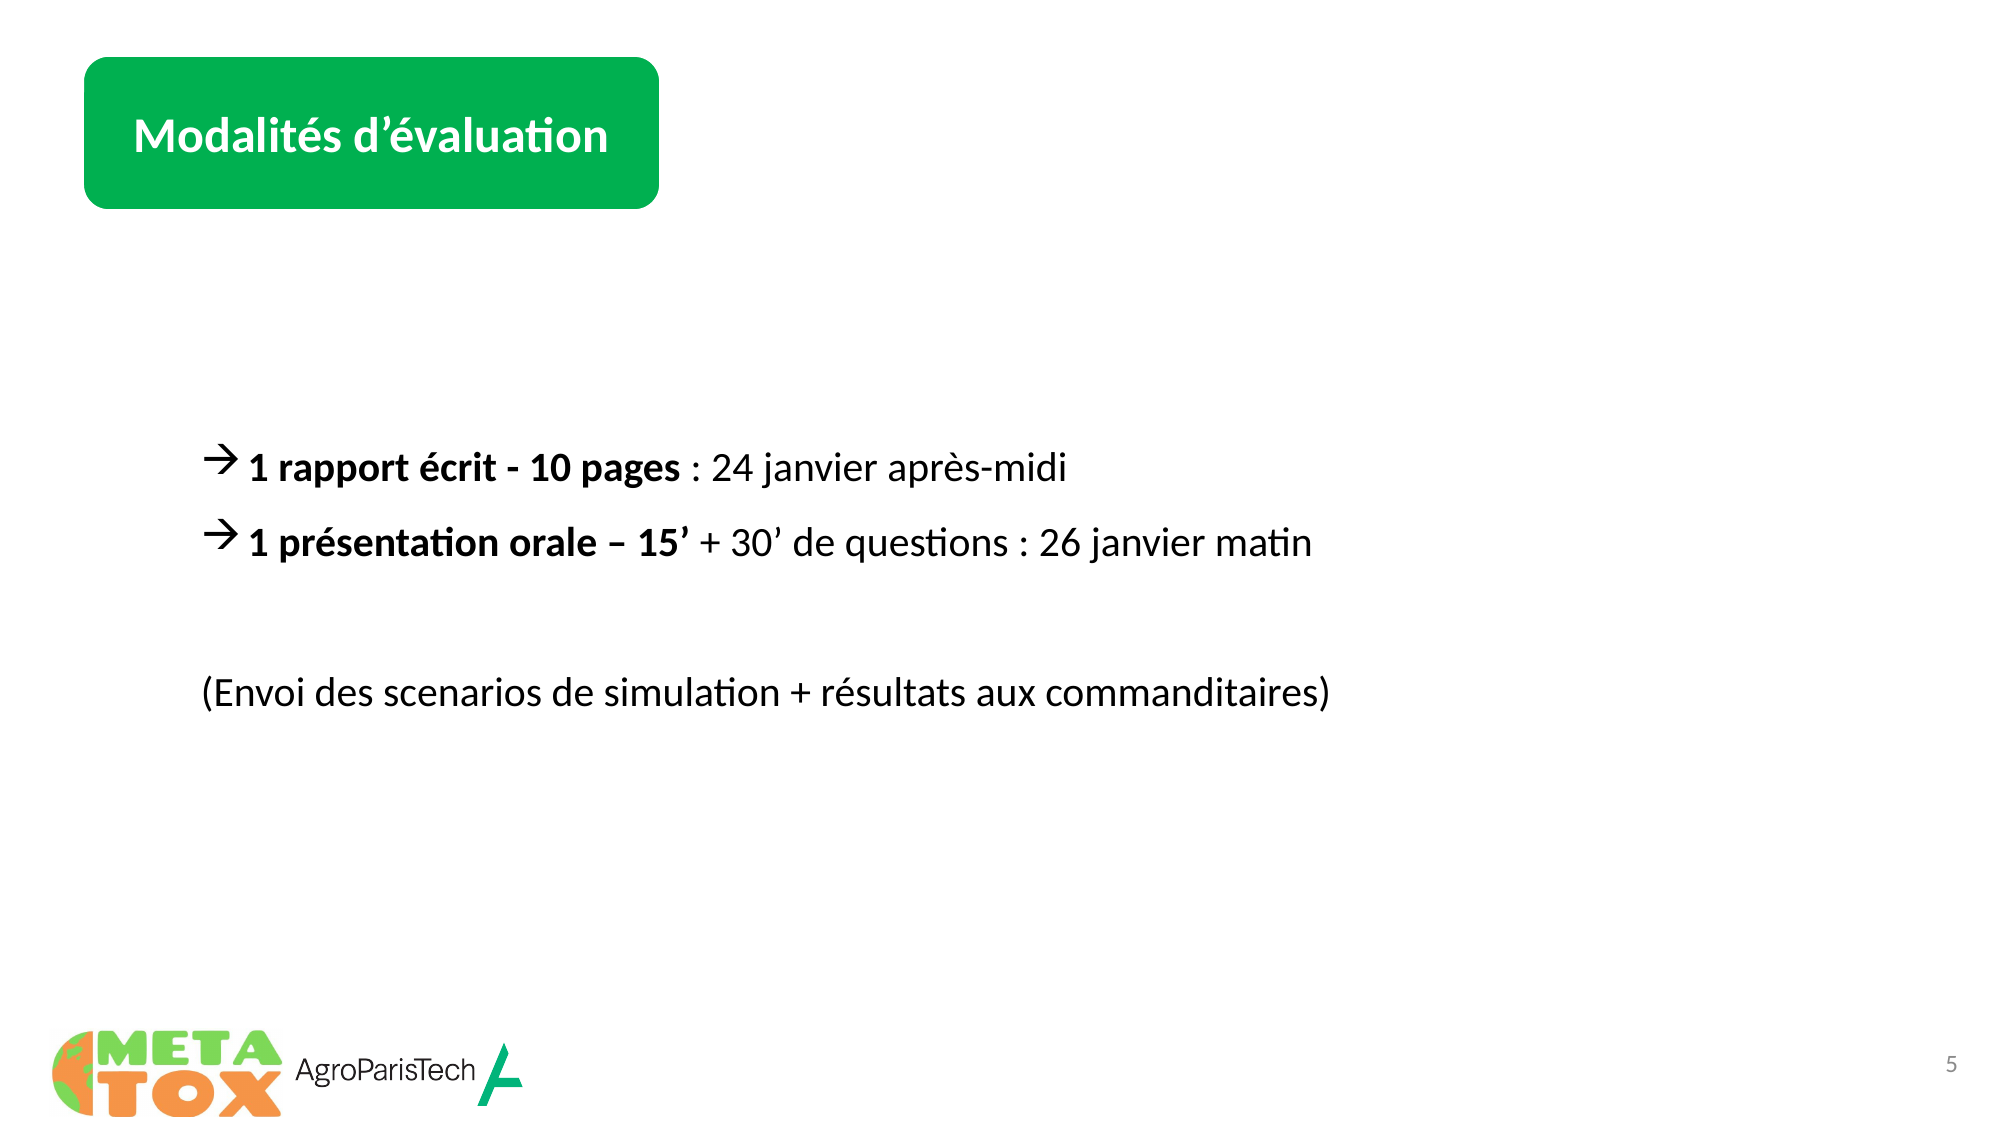

Modalités d’évaluation
1 rapport écrit - 10 pages : 24 janvier après-midi
1 présentation orale – 15’ + 30’ de questions : 26 janvier matin

(Envoi des scenarios de simulation + résultats aux commanditaires)
5